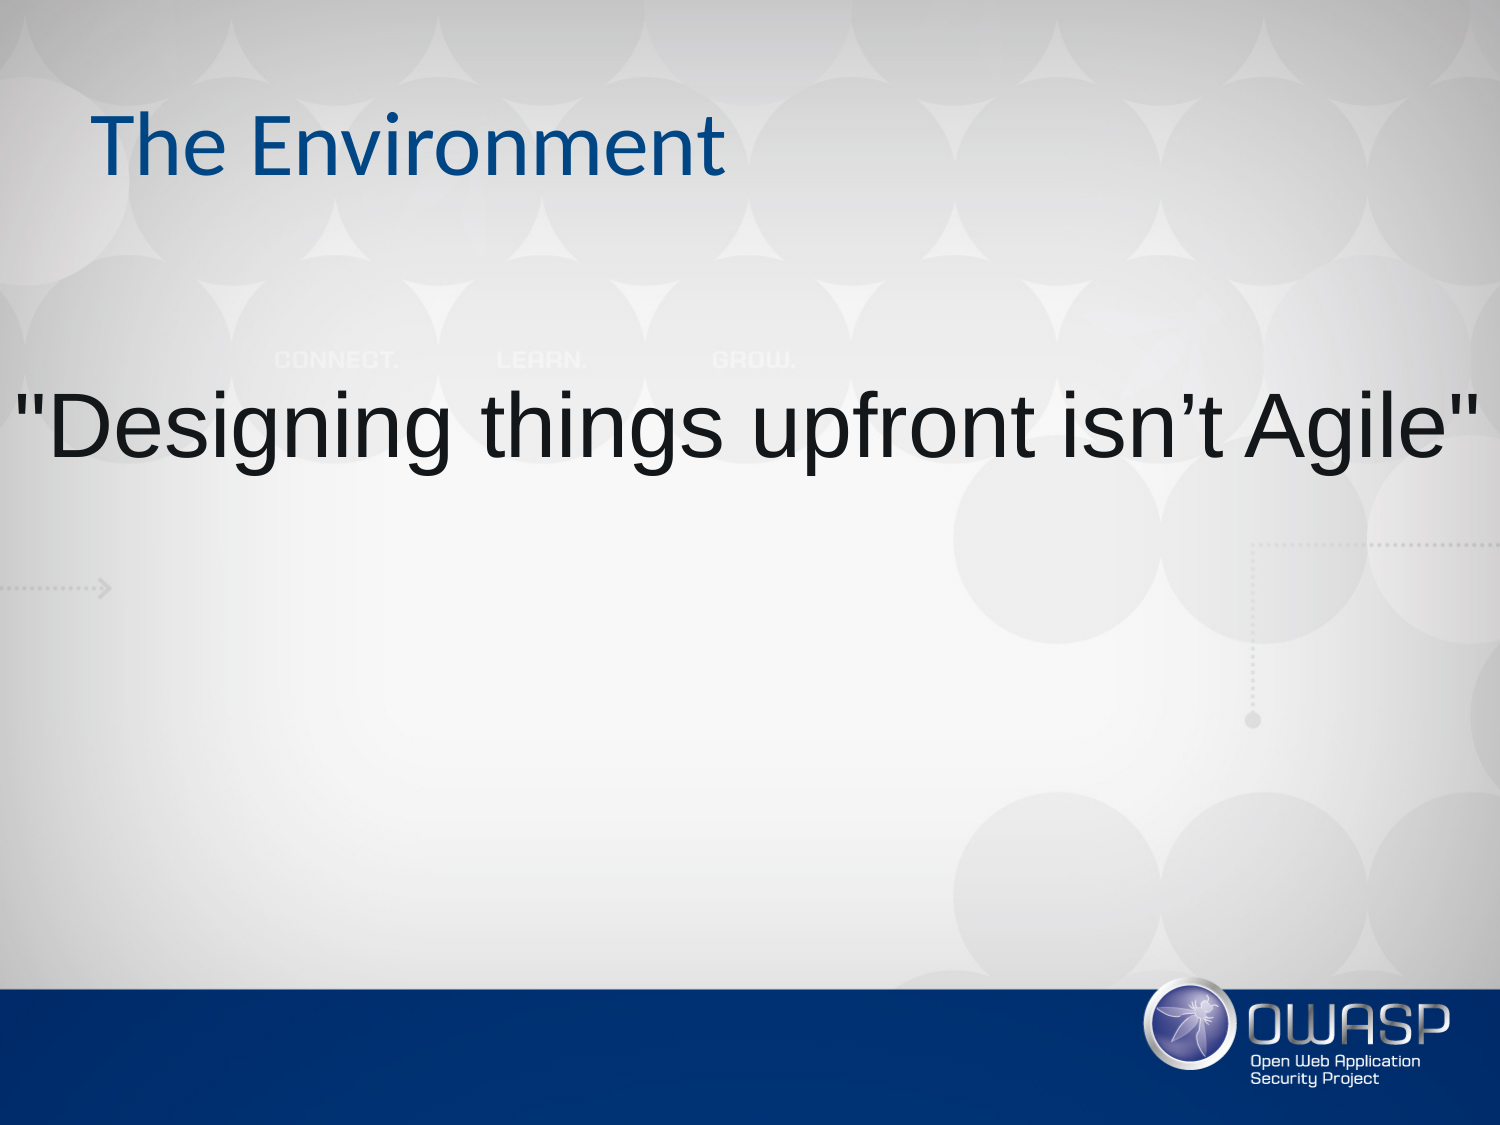

# The Environment
"Designing things upfront isn’t Agile"